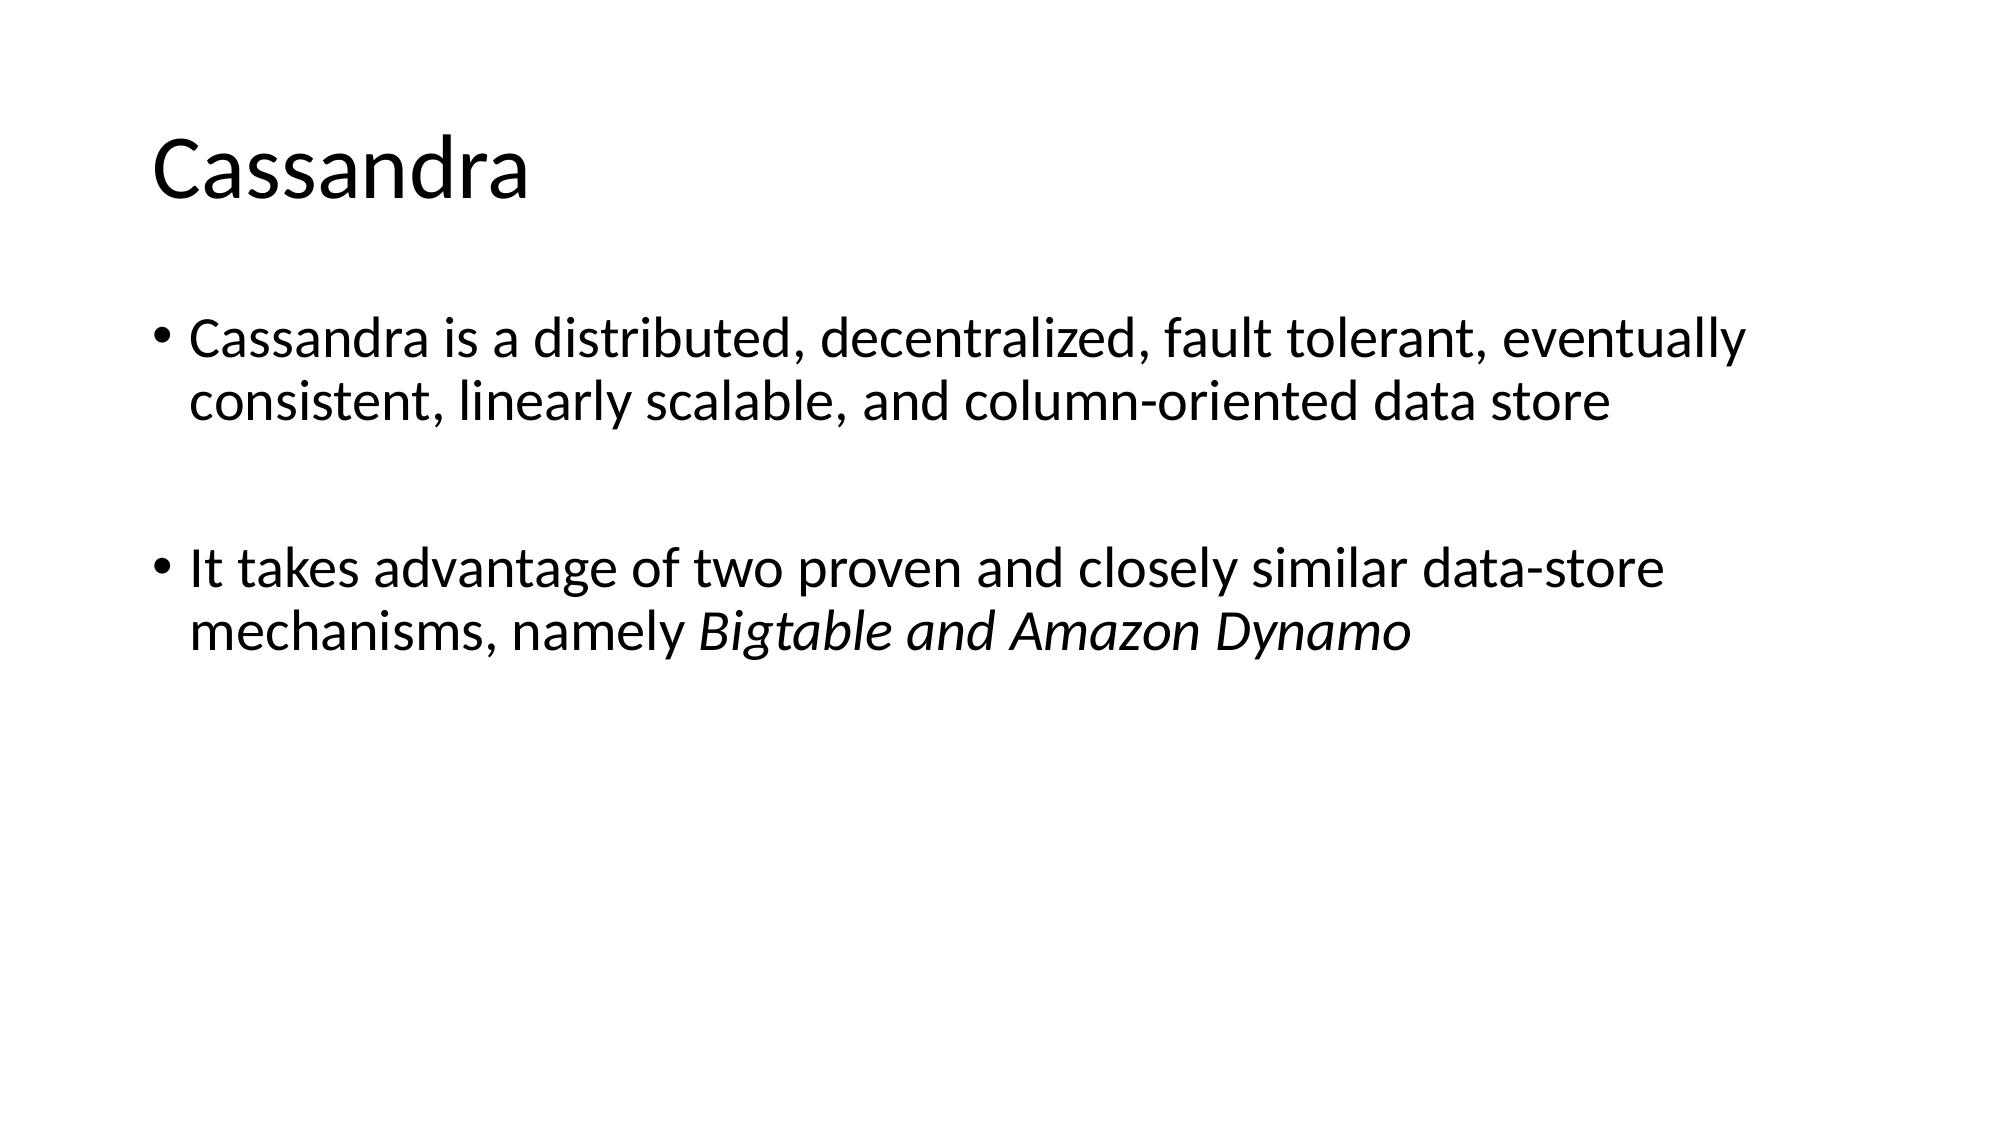

# Cassandra
Cassandra is a distributed, decentralized, fault tolerant, eventually consistent, linearly scalable, and column-oriented data store

It takes advantage of two proven and closely similar data-store  mechanisms, namely Bigtable and Amazon Dynamo